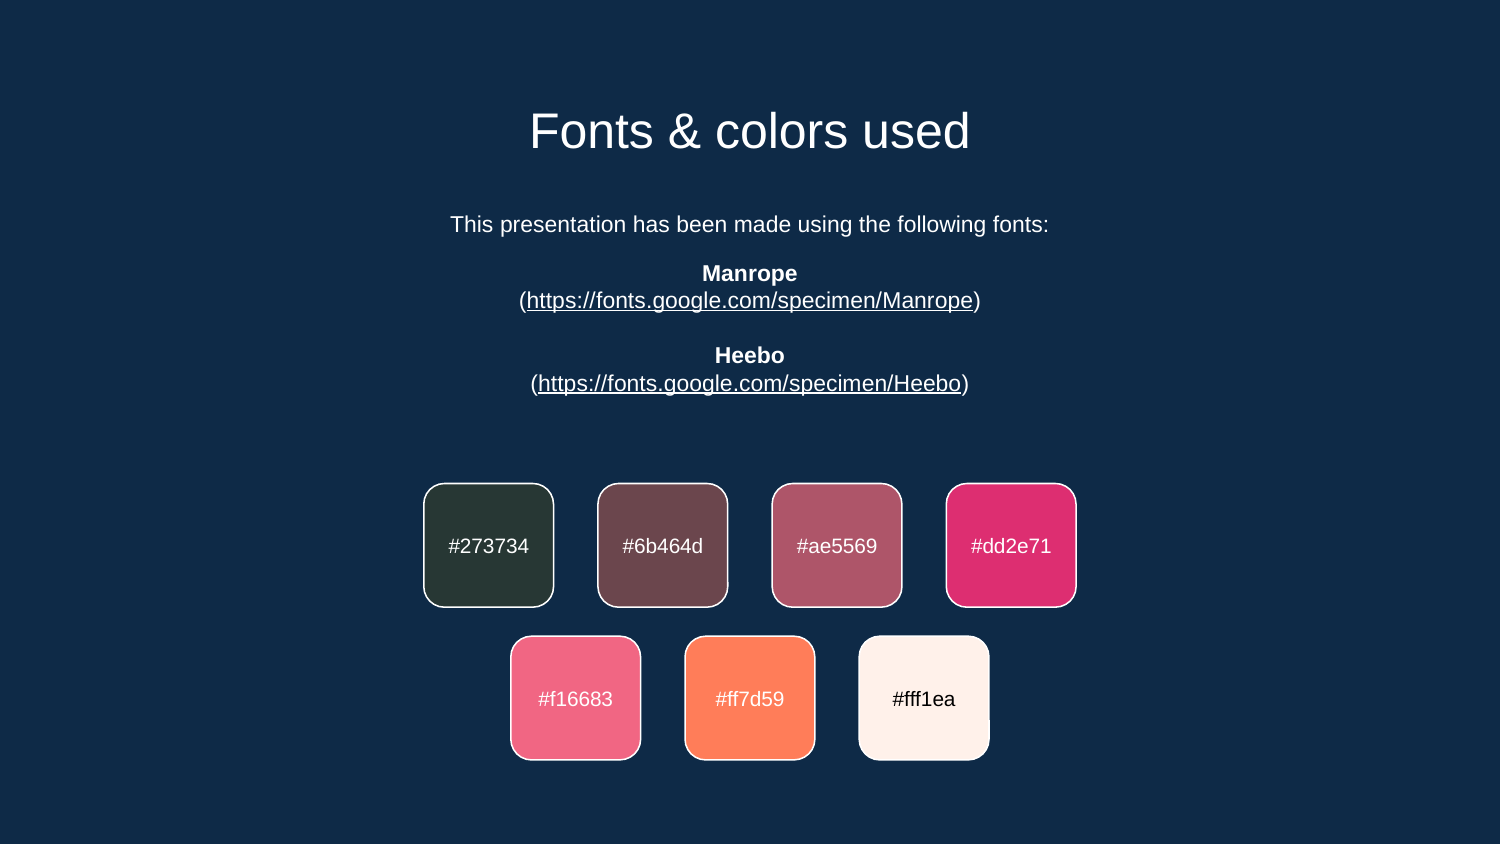

# Fonts & colors used
This presentation has been made using the following fonts:
Manrope
(https://fonts.google.com/specimen/Manrope)

Heebo
(https://fonts.google.com/specimen/Heebo)

#273734
#6b464d
#ae5569
#dd2e71

#f16683
#ff7d59
#fff1ea